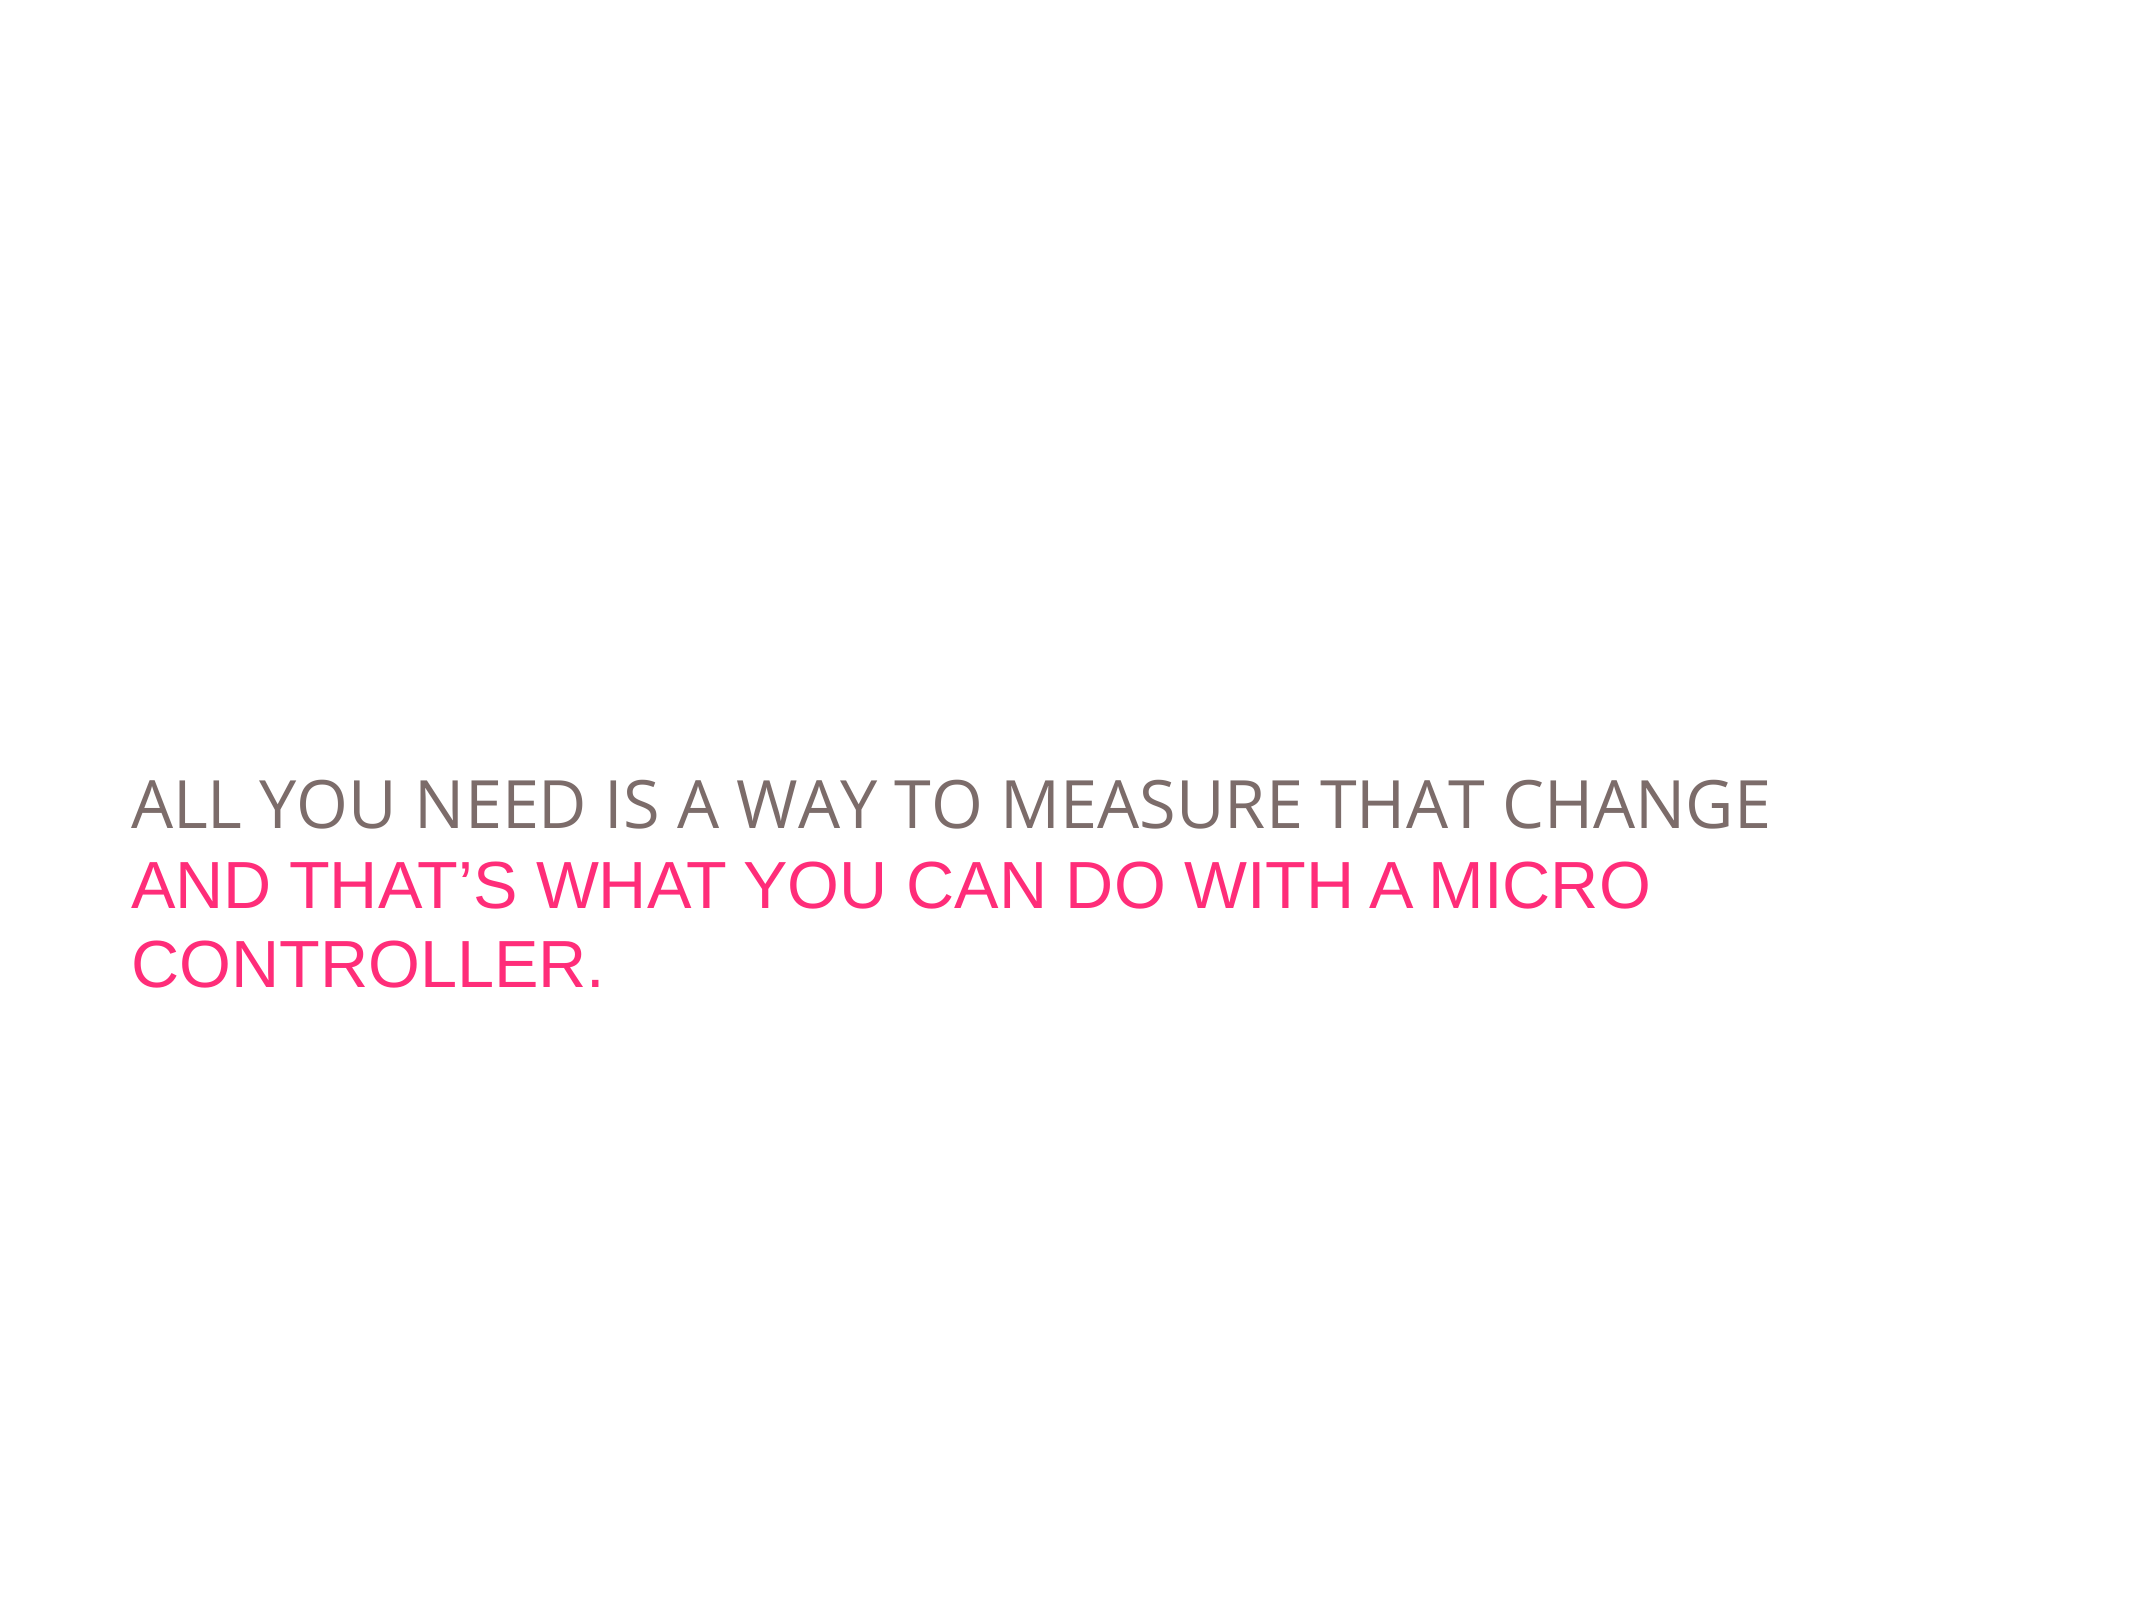

# ALL YOU NEED IS A WAY TO MEASURE THAT CHANGE
AND THAT’S WHAT YOU CAN DO WITH A MICRO CONTROLLER.